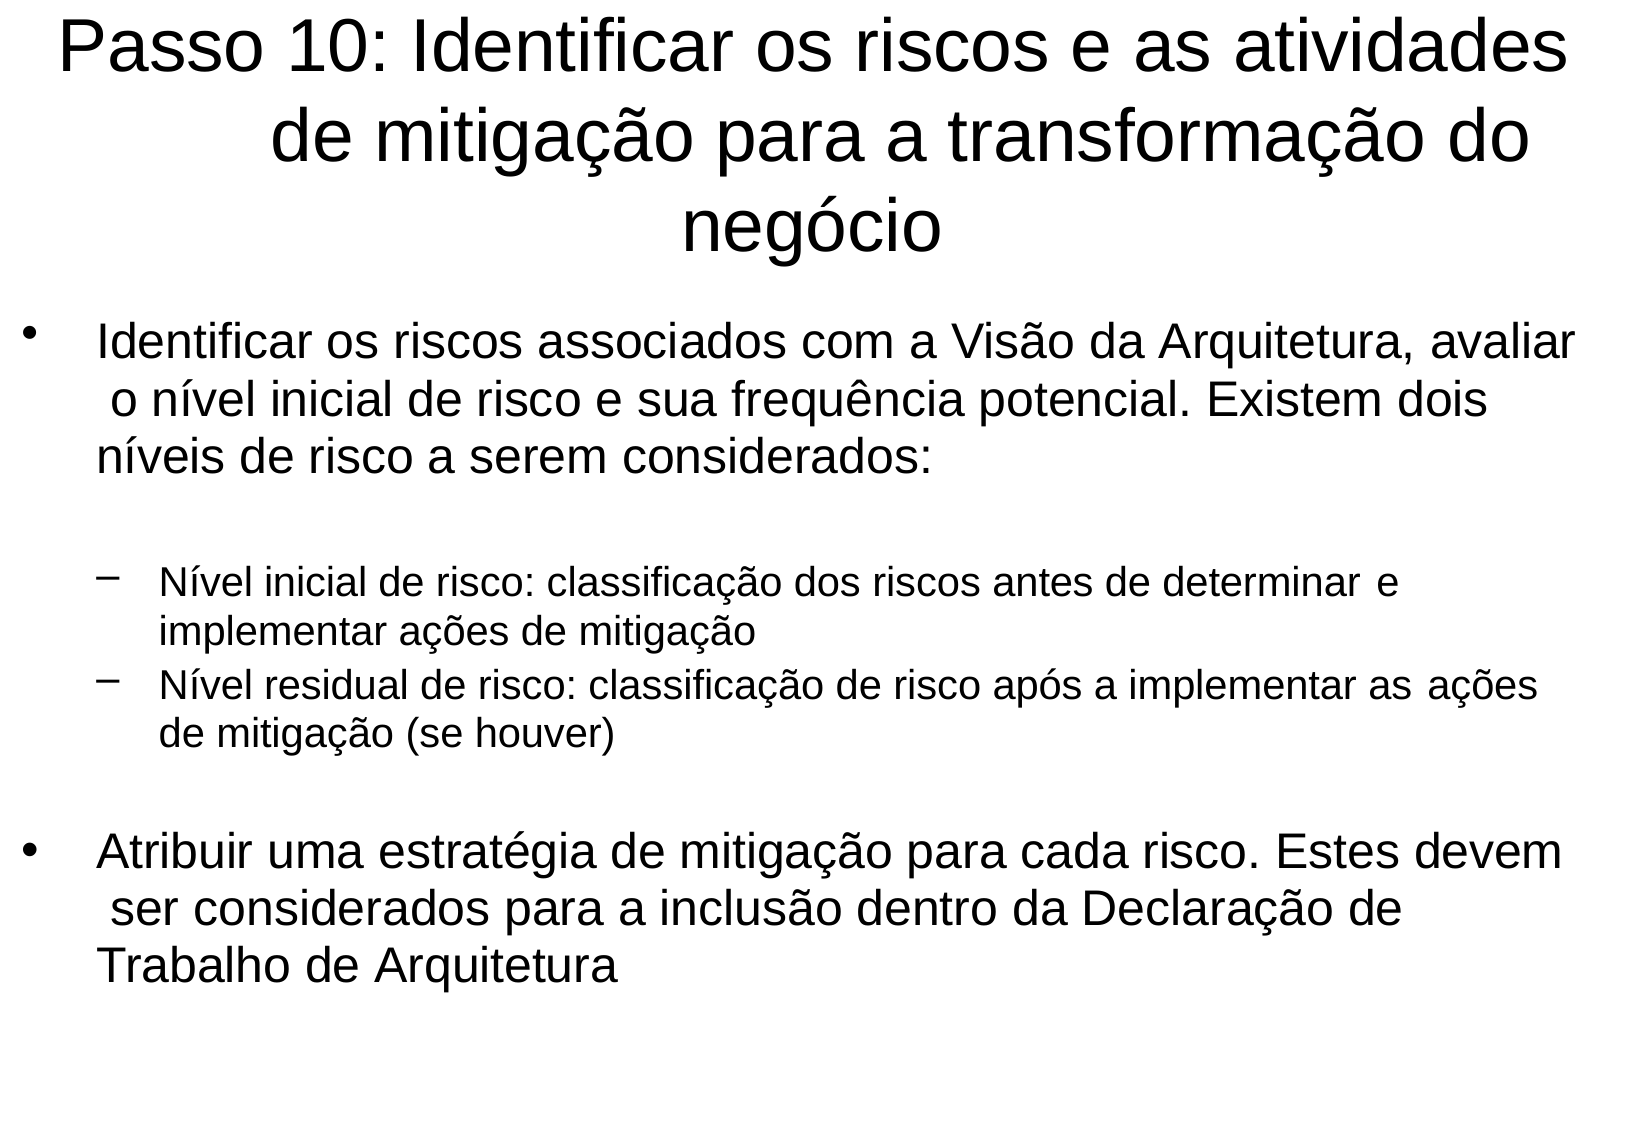

# Passo 10: Identificar os riscos e as atividades  de mitigação para a transformação do
negócio
Identificar os riscos associados com a Visão da Arquitetura, avaliar  o nível inicial de risco e sua frequência potencial. Existem dois  níveis de risco a serem considerados:

Nível inicial de risco: classificação dos riscos antes de determinar e
implementar ações de mitigação
Nível residual de risco: classificação de risco após a implementar as ações
de mitigação (se houver)

Atribuir uma estratégia de mitigação para cada risco. Estes devem  ser considerados para a inclusão dentro da Declaração de  Trabalho de Arquitetura